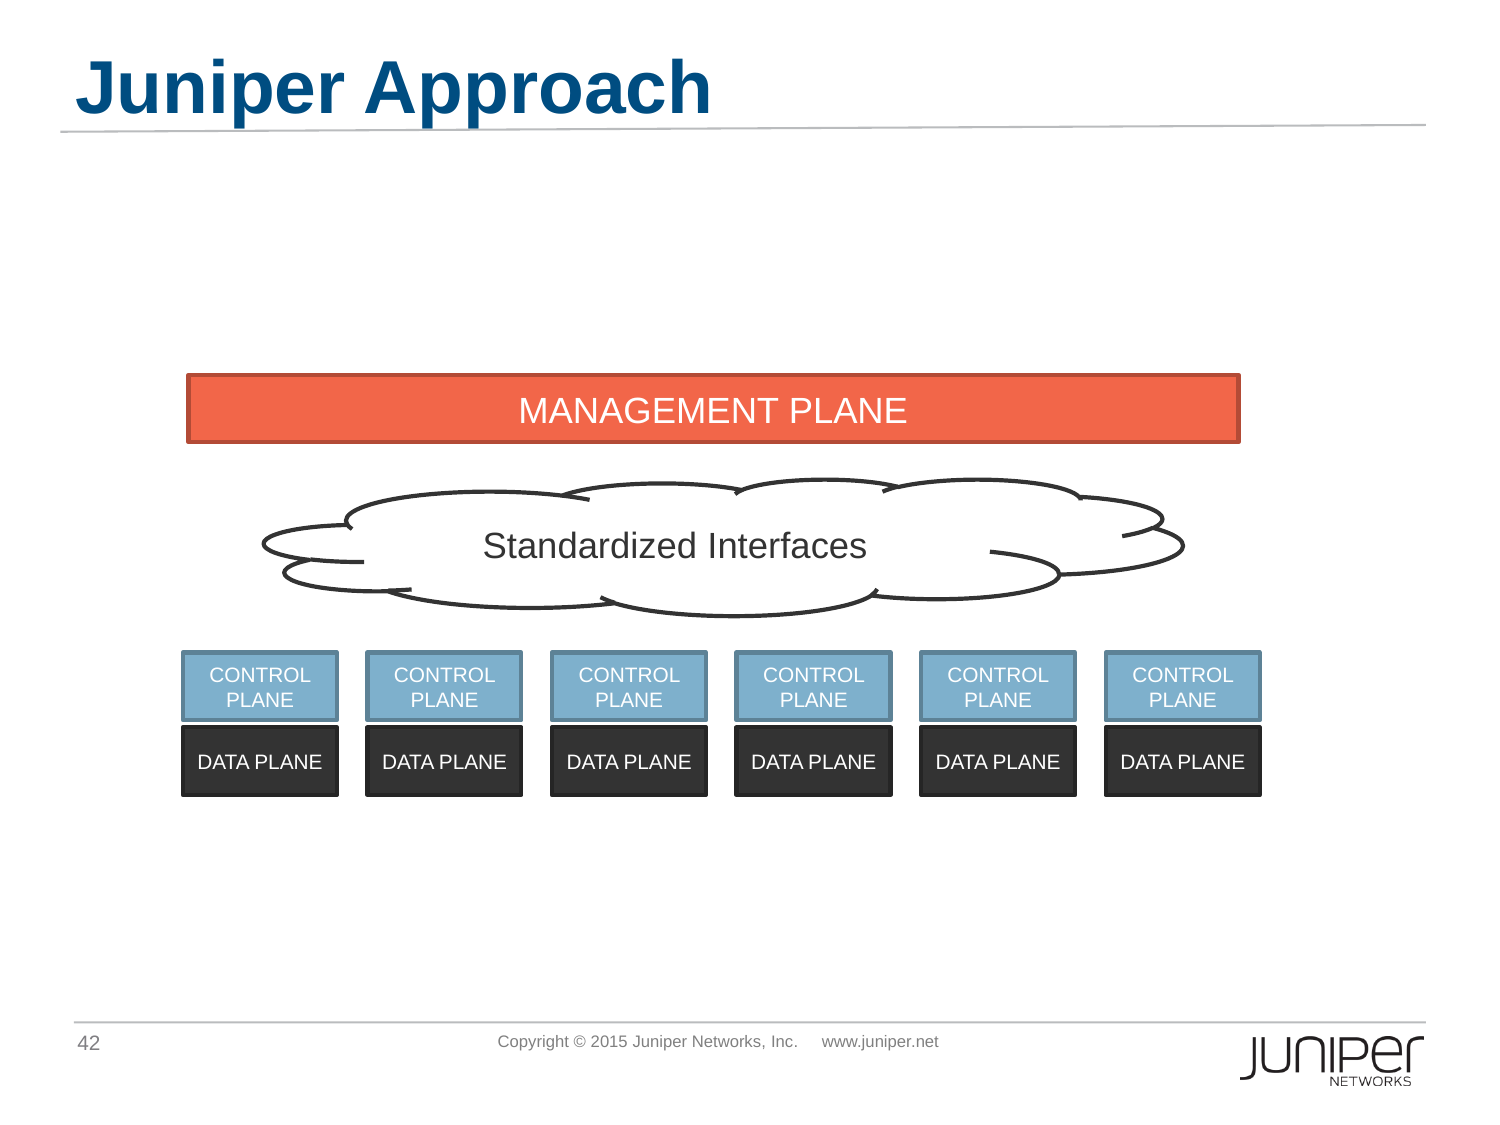

# Juniper Approach
Management Plane
Standardized Interfaces
Control Plane
Data Plane
Control Plane
Data Plane
Control Plane
Data Plane
Control Plane
Data Plane
Control Plane
Data Plane
Control Plane
Data Plane